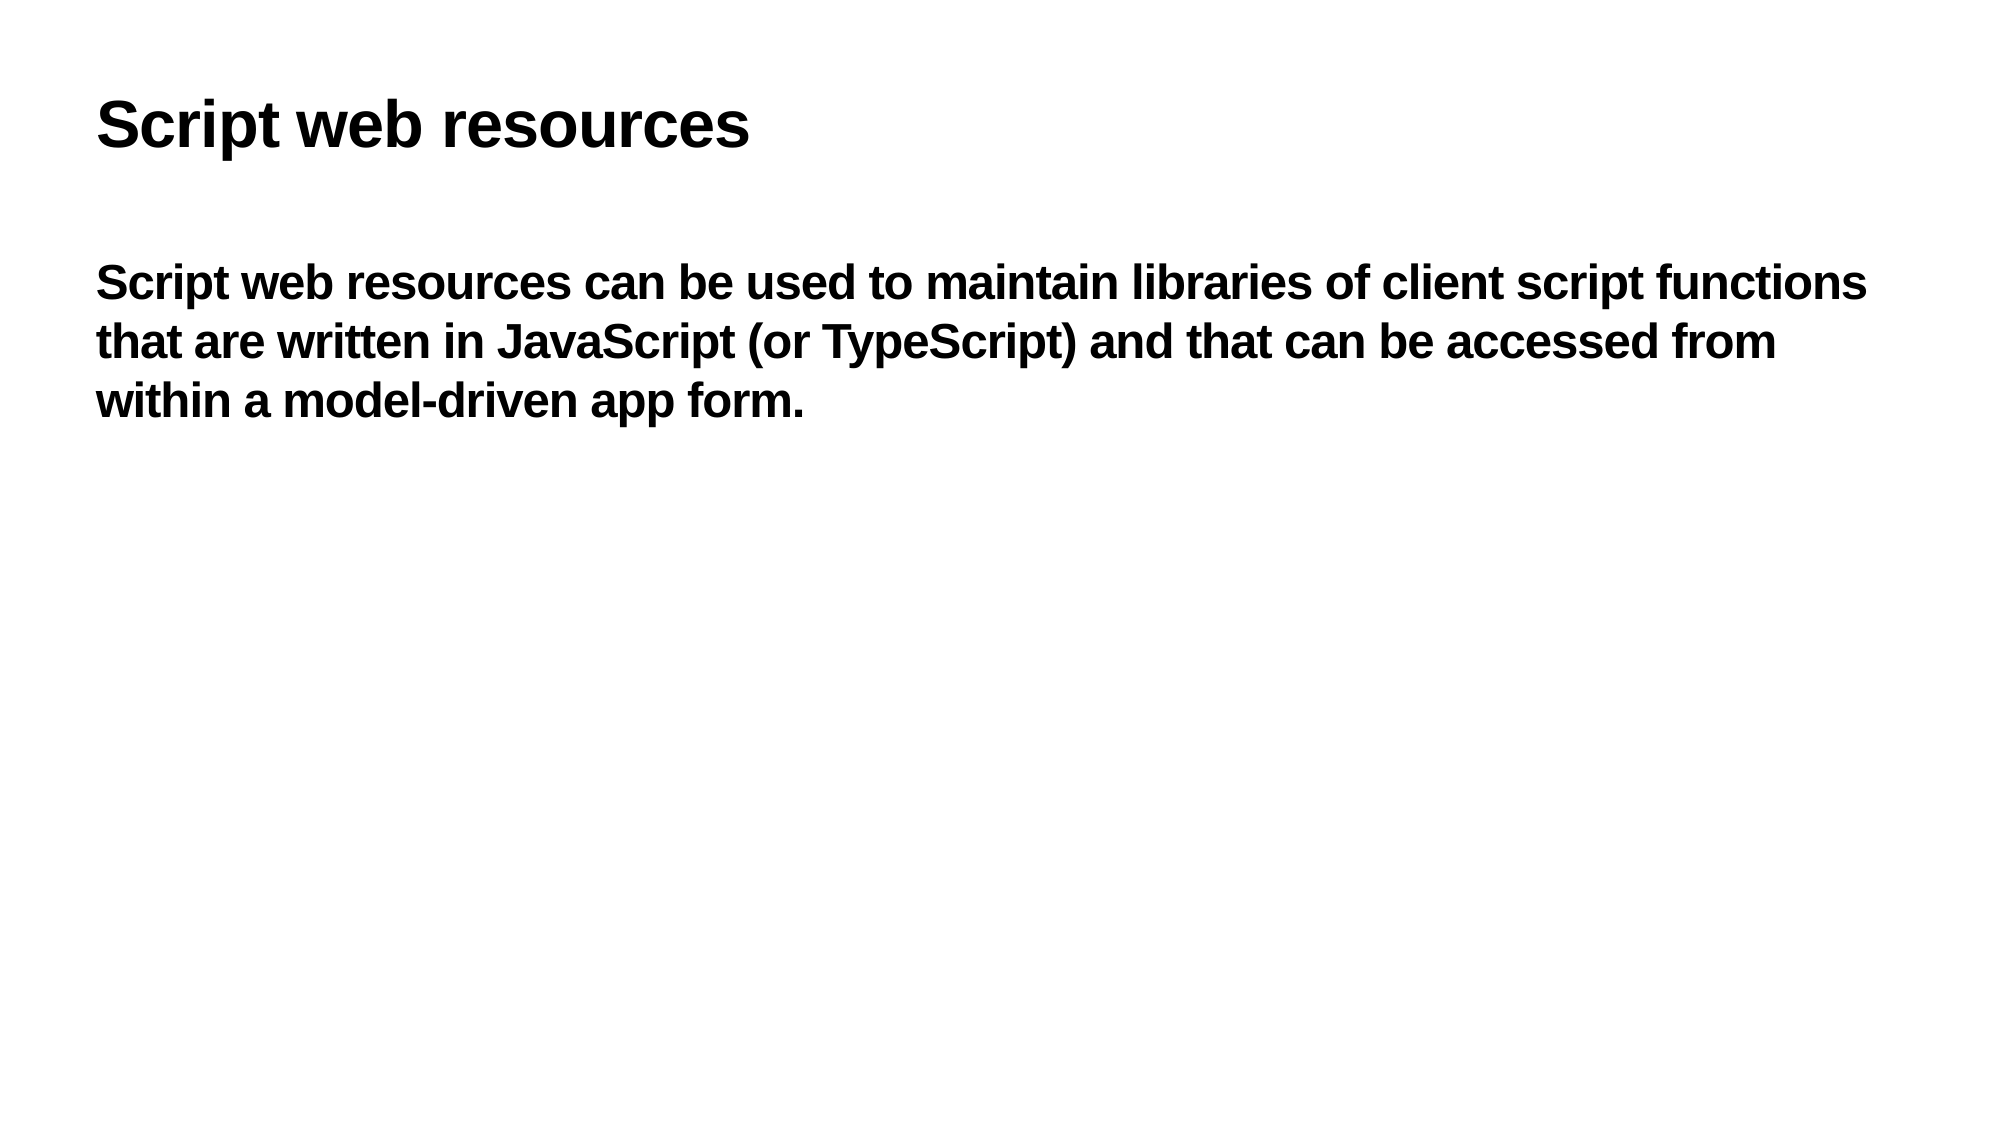

# Script web resources
Script web resources can be used to maintain libraries of client script functions that are written in JavaScript (or TypeScript) and that can be accessed from within a model-driven app form.